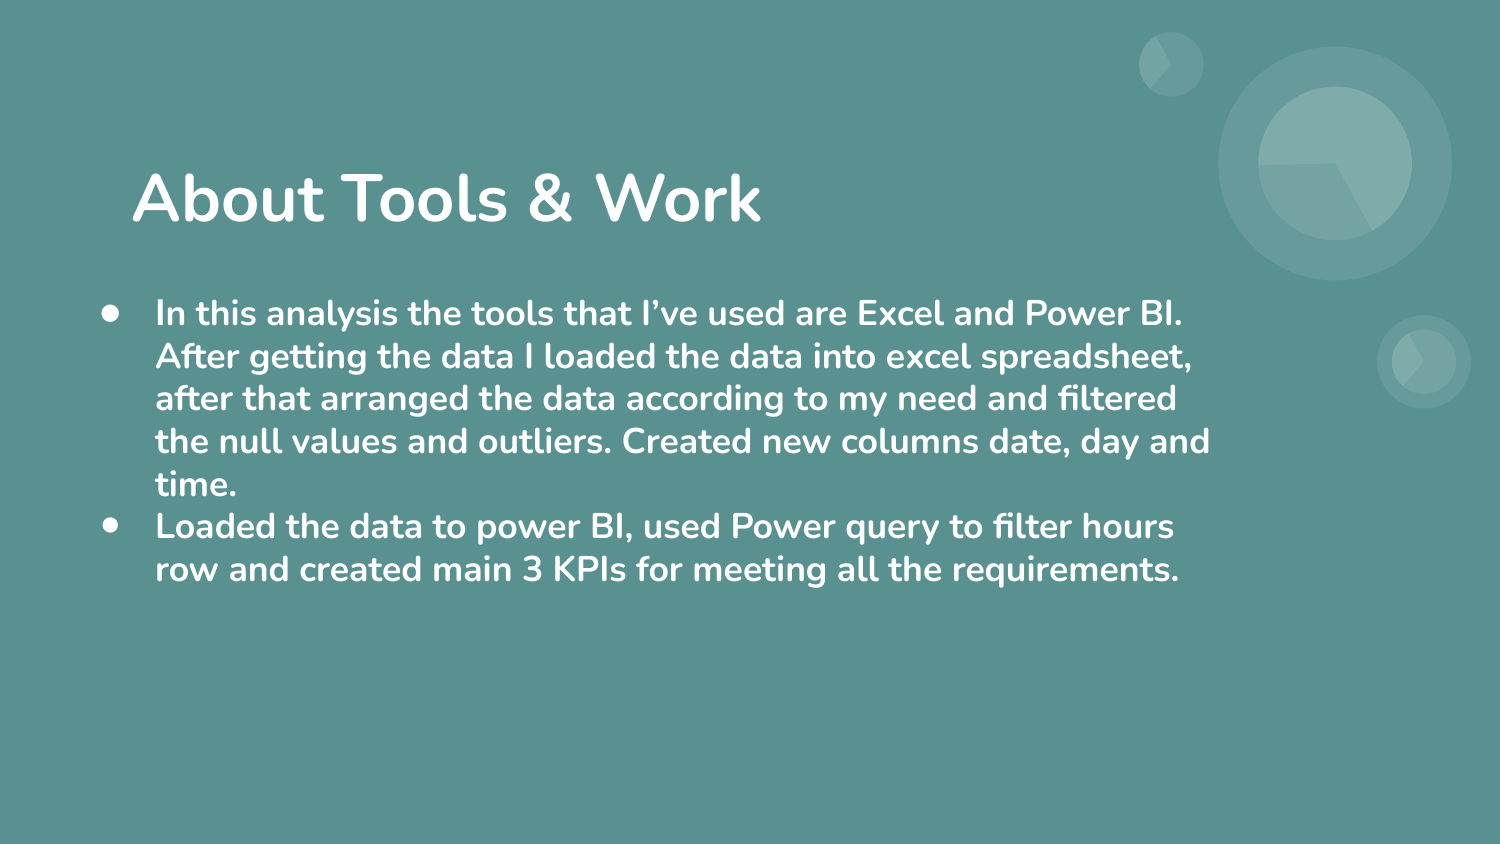

# About Tools & Work
In this analysis the tools that I’ve used are Excel and Power BI. After getting the data I loaded the data into excel spreadsheet, after that arranged the data according to my need and filtered the null values and outliers. Created new columns date, day and time.
Loaded the data to power BI, used Power query to filter hours row and created main 3 KPIs for meeting all the requirements.